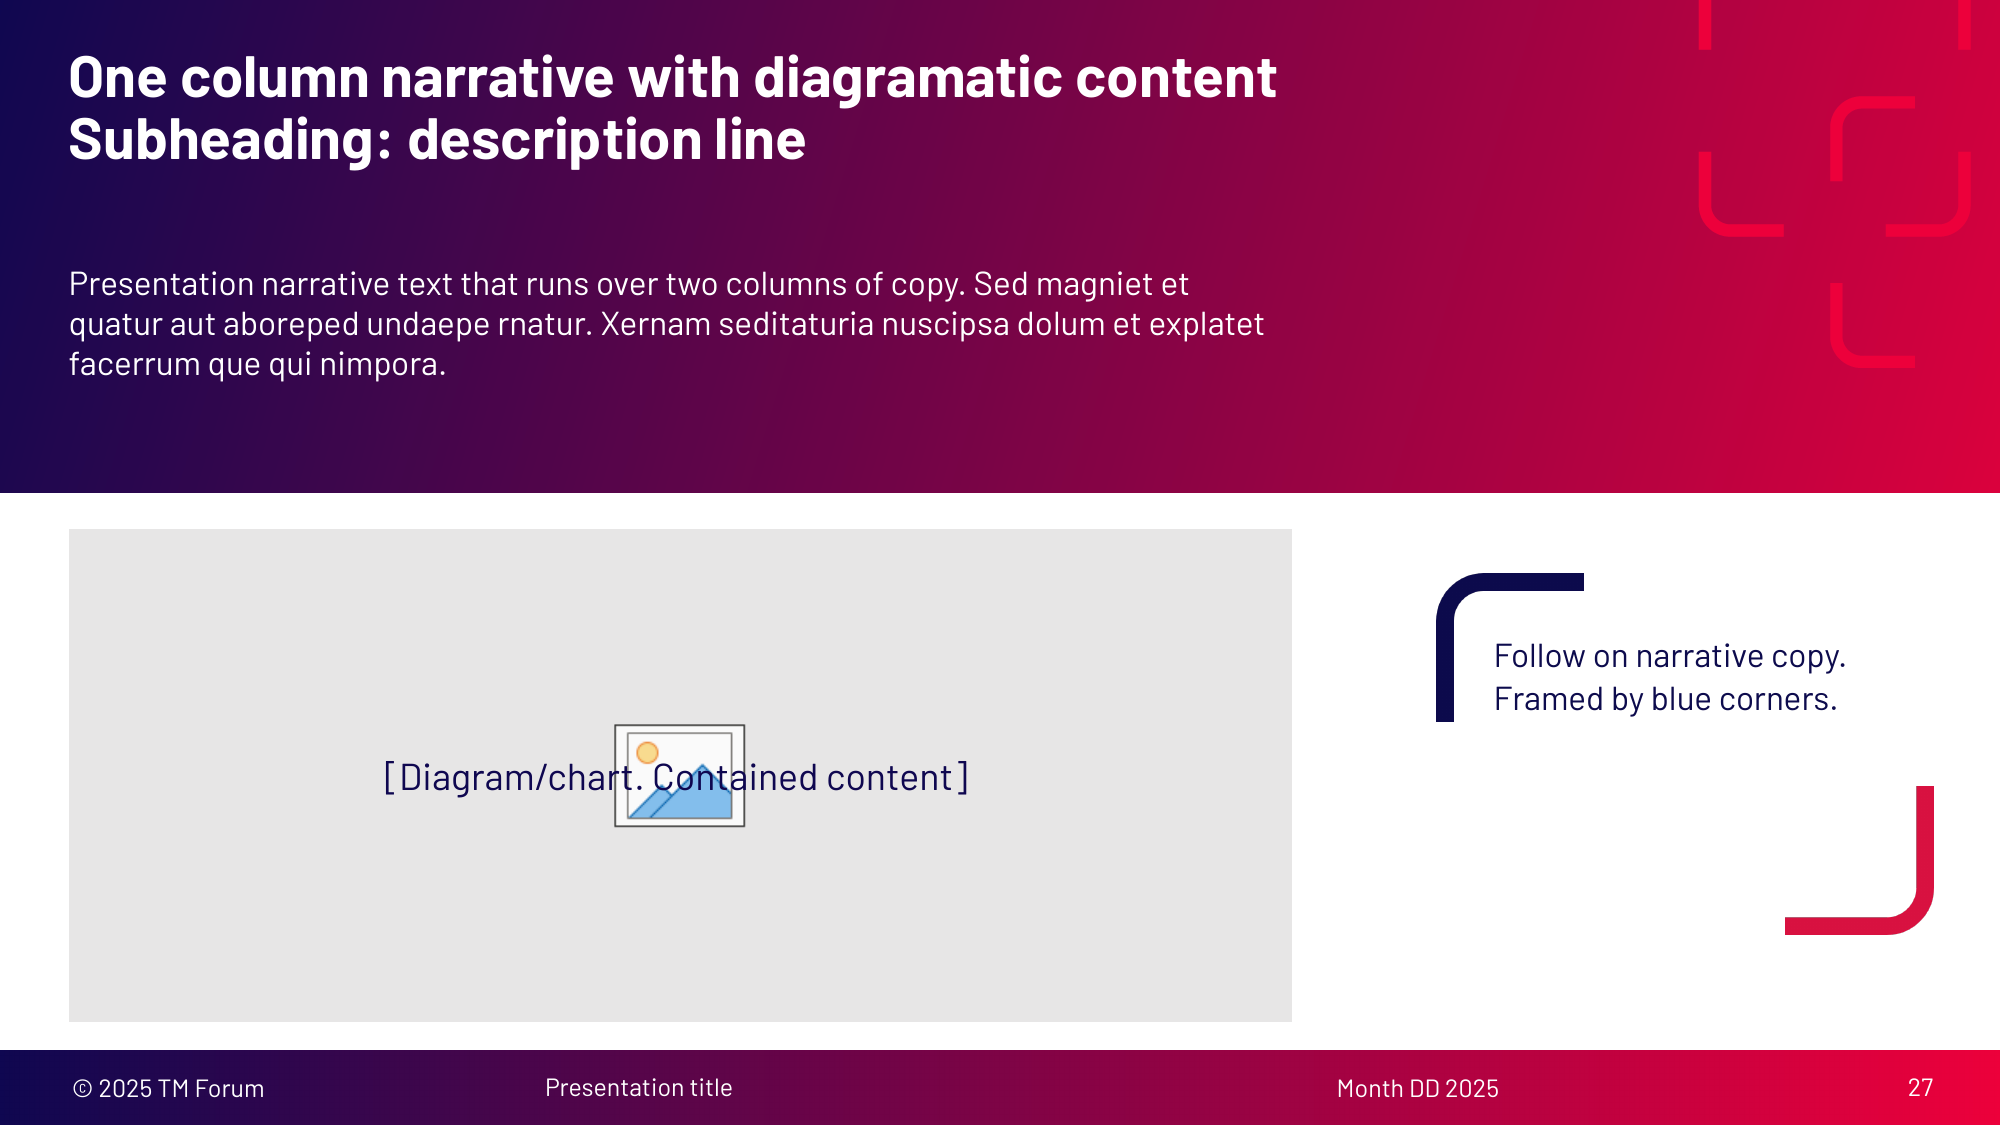

One column narrative with diagramatic content
Subheading: description line
Presentation narrative text that runs over two columns of copy. Sed magniet et quatur aut aboreped undaepe rnatur. Xernam seditaturia nuscipsa dolum et explatet facerrum que qui nimpora.

[Diagram/chart. Contained content]

Follow on narrative copy. Framed by blue corners.
27
Presentation title
Month DD 2025